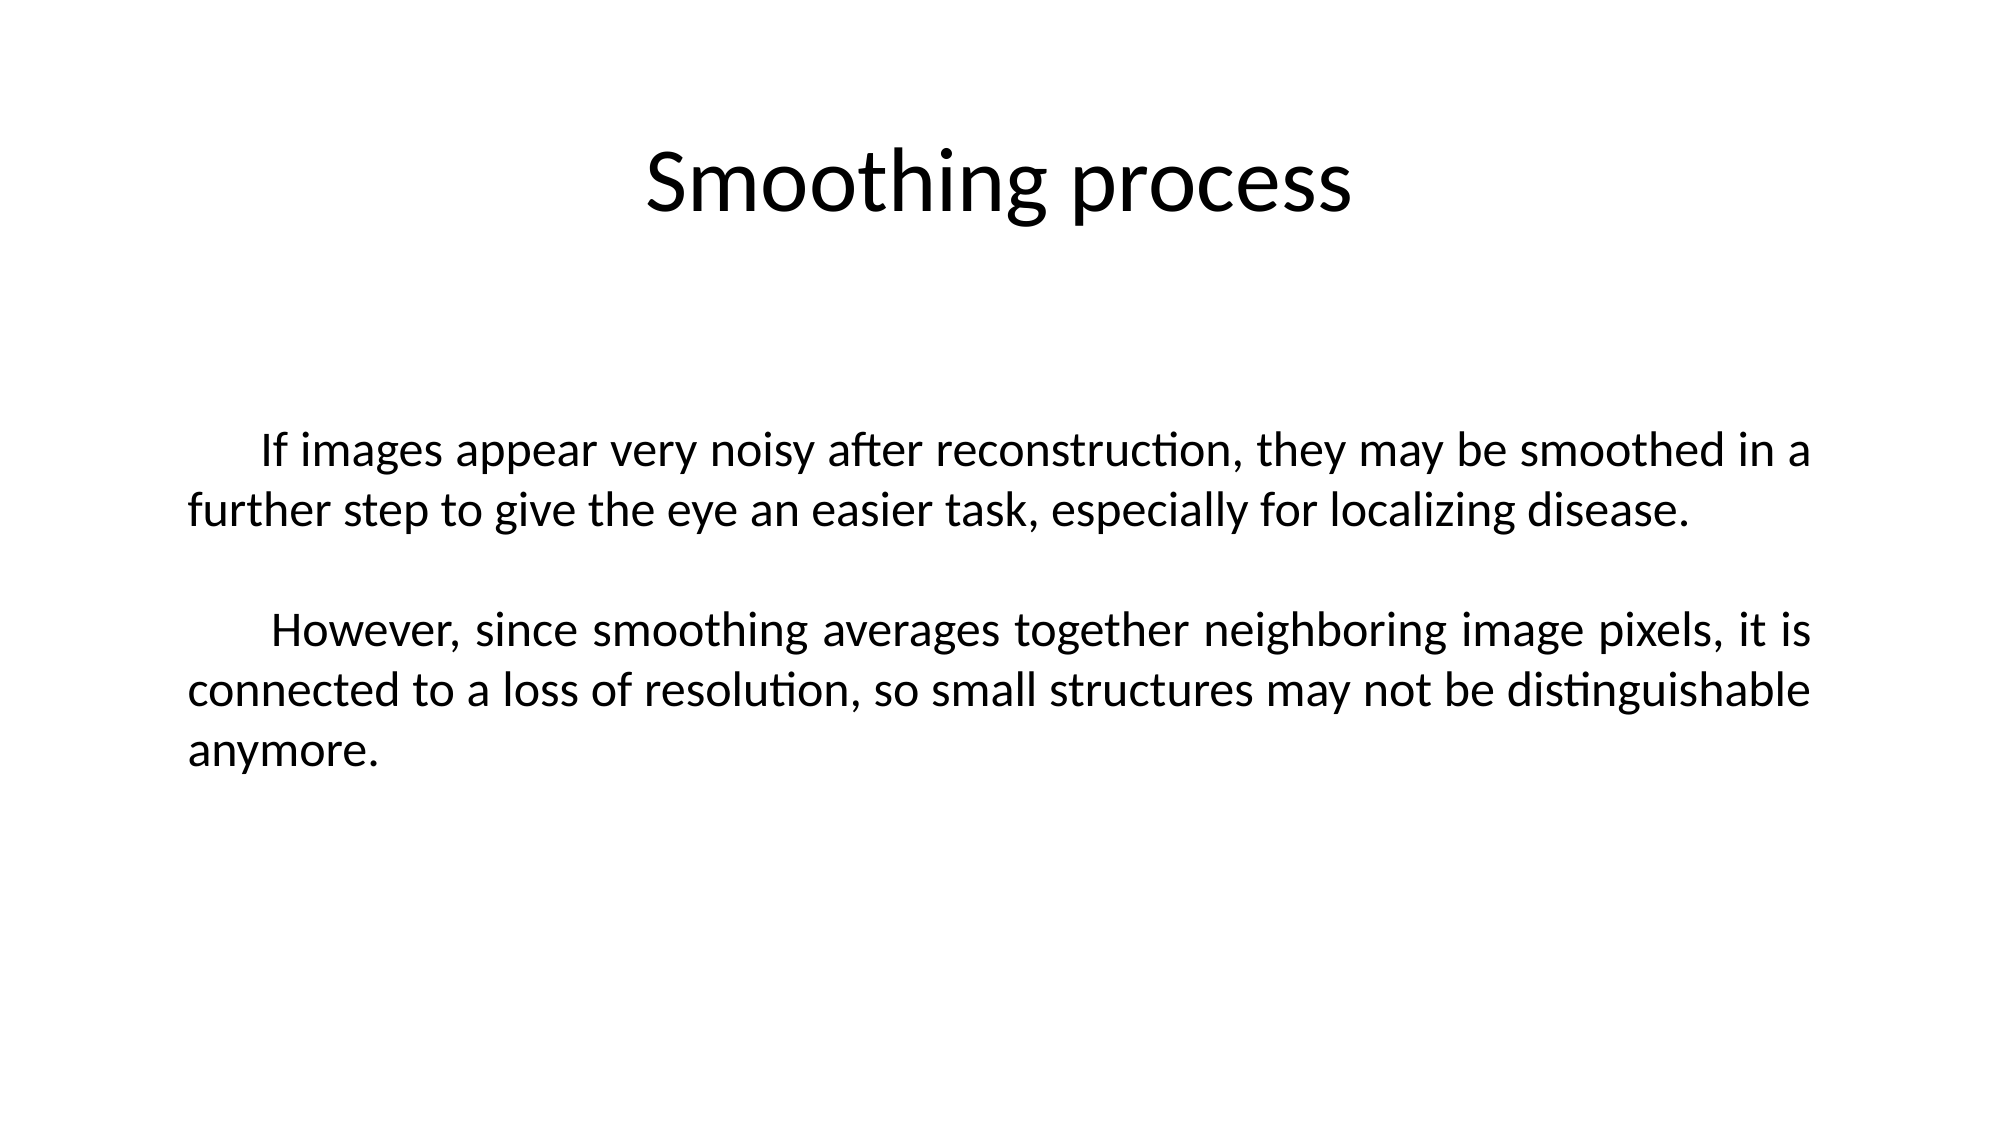

# Smoothing process
      If images appear very noisy after reconstruction, they may be smoothed in a further step to give the eye an easier task, especially for localizing disease.

      However, since smoothing averages together neighboring image pixels, it is connected to a loss of resolution, so small structures may not be distinguishable anymore.